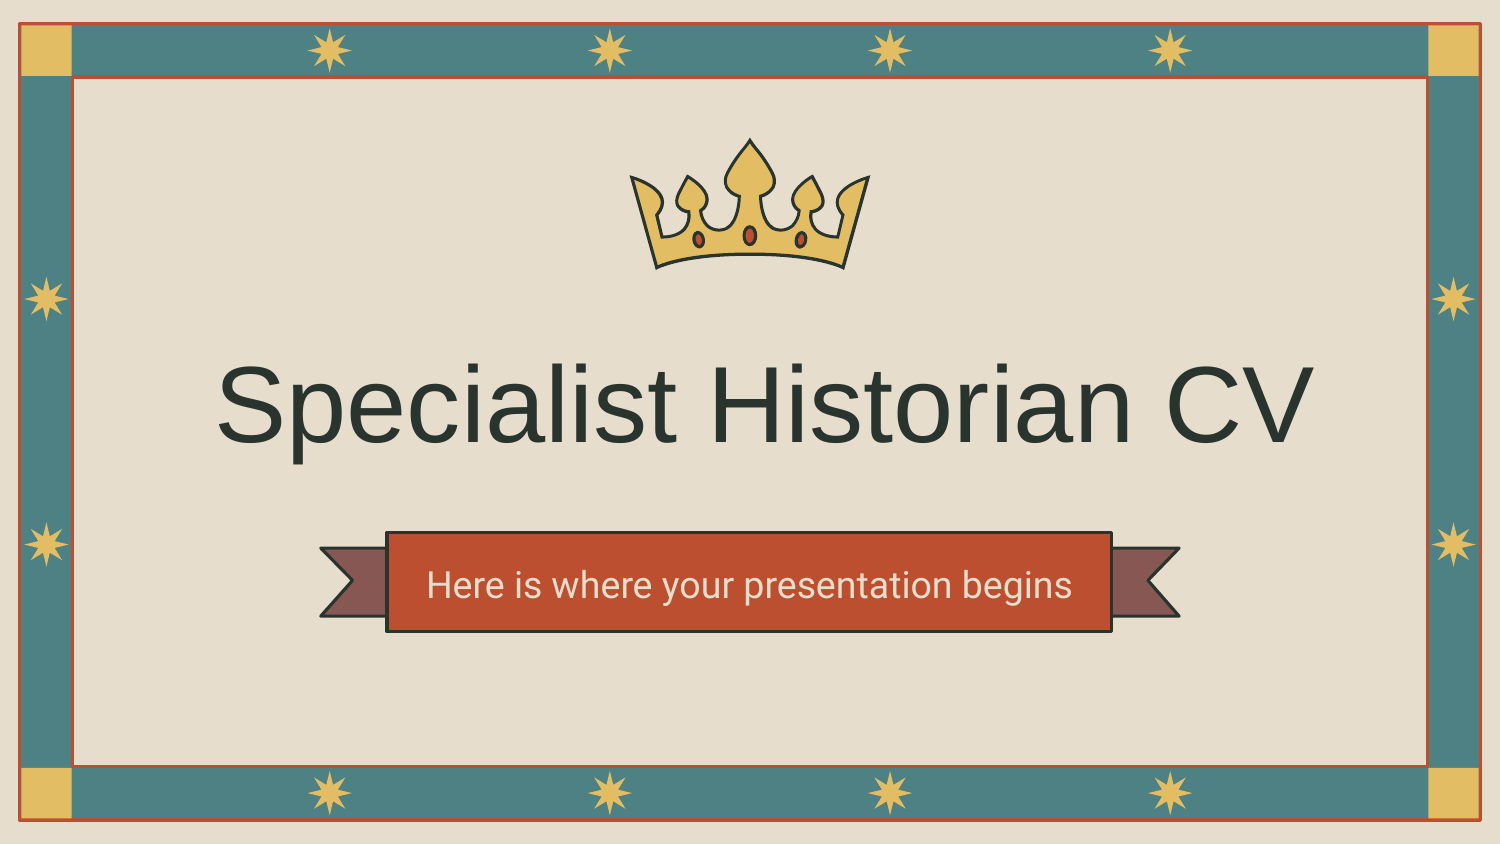

# Specialist Historian CV

Here is where your presentation begins